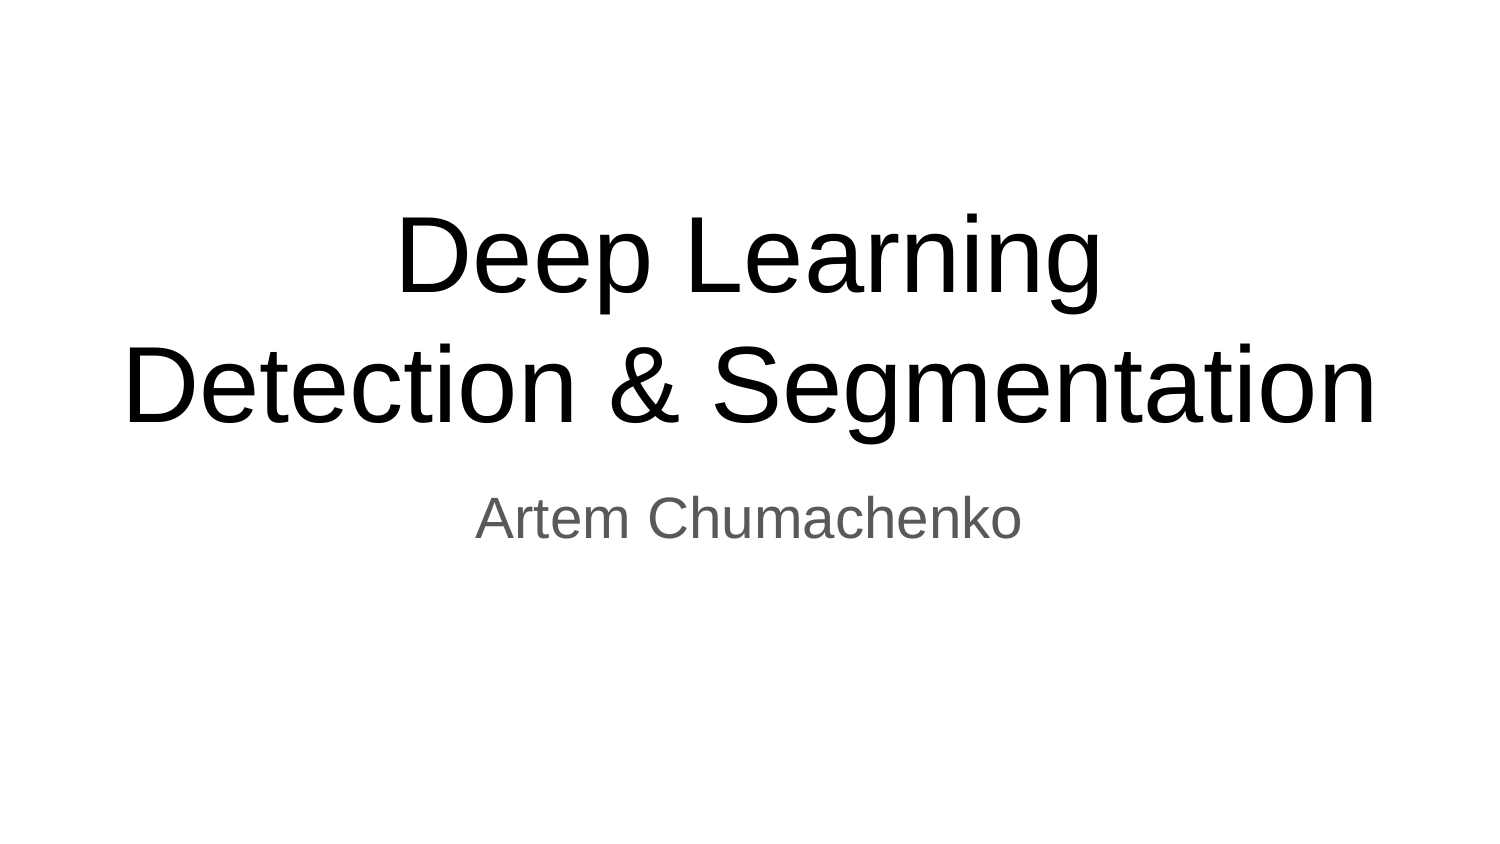

# Deep Learning
Detection & Segmentation
Artem Chumachenko